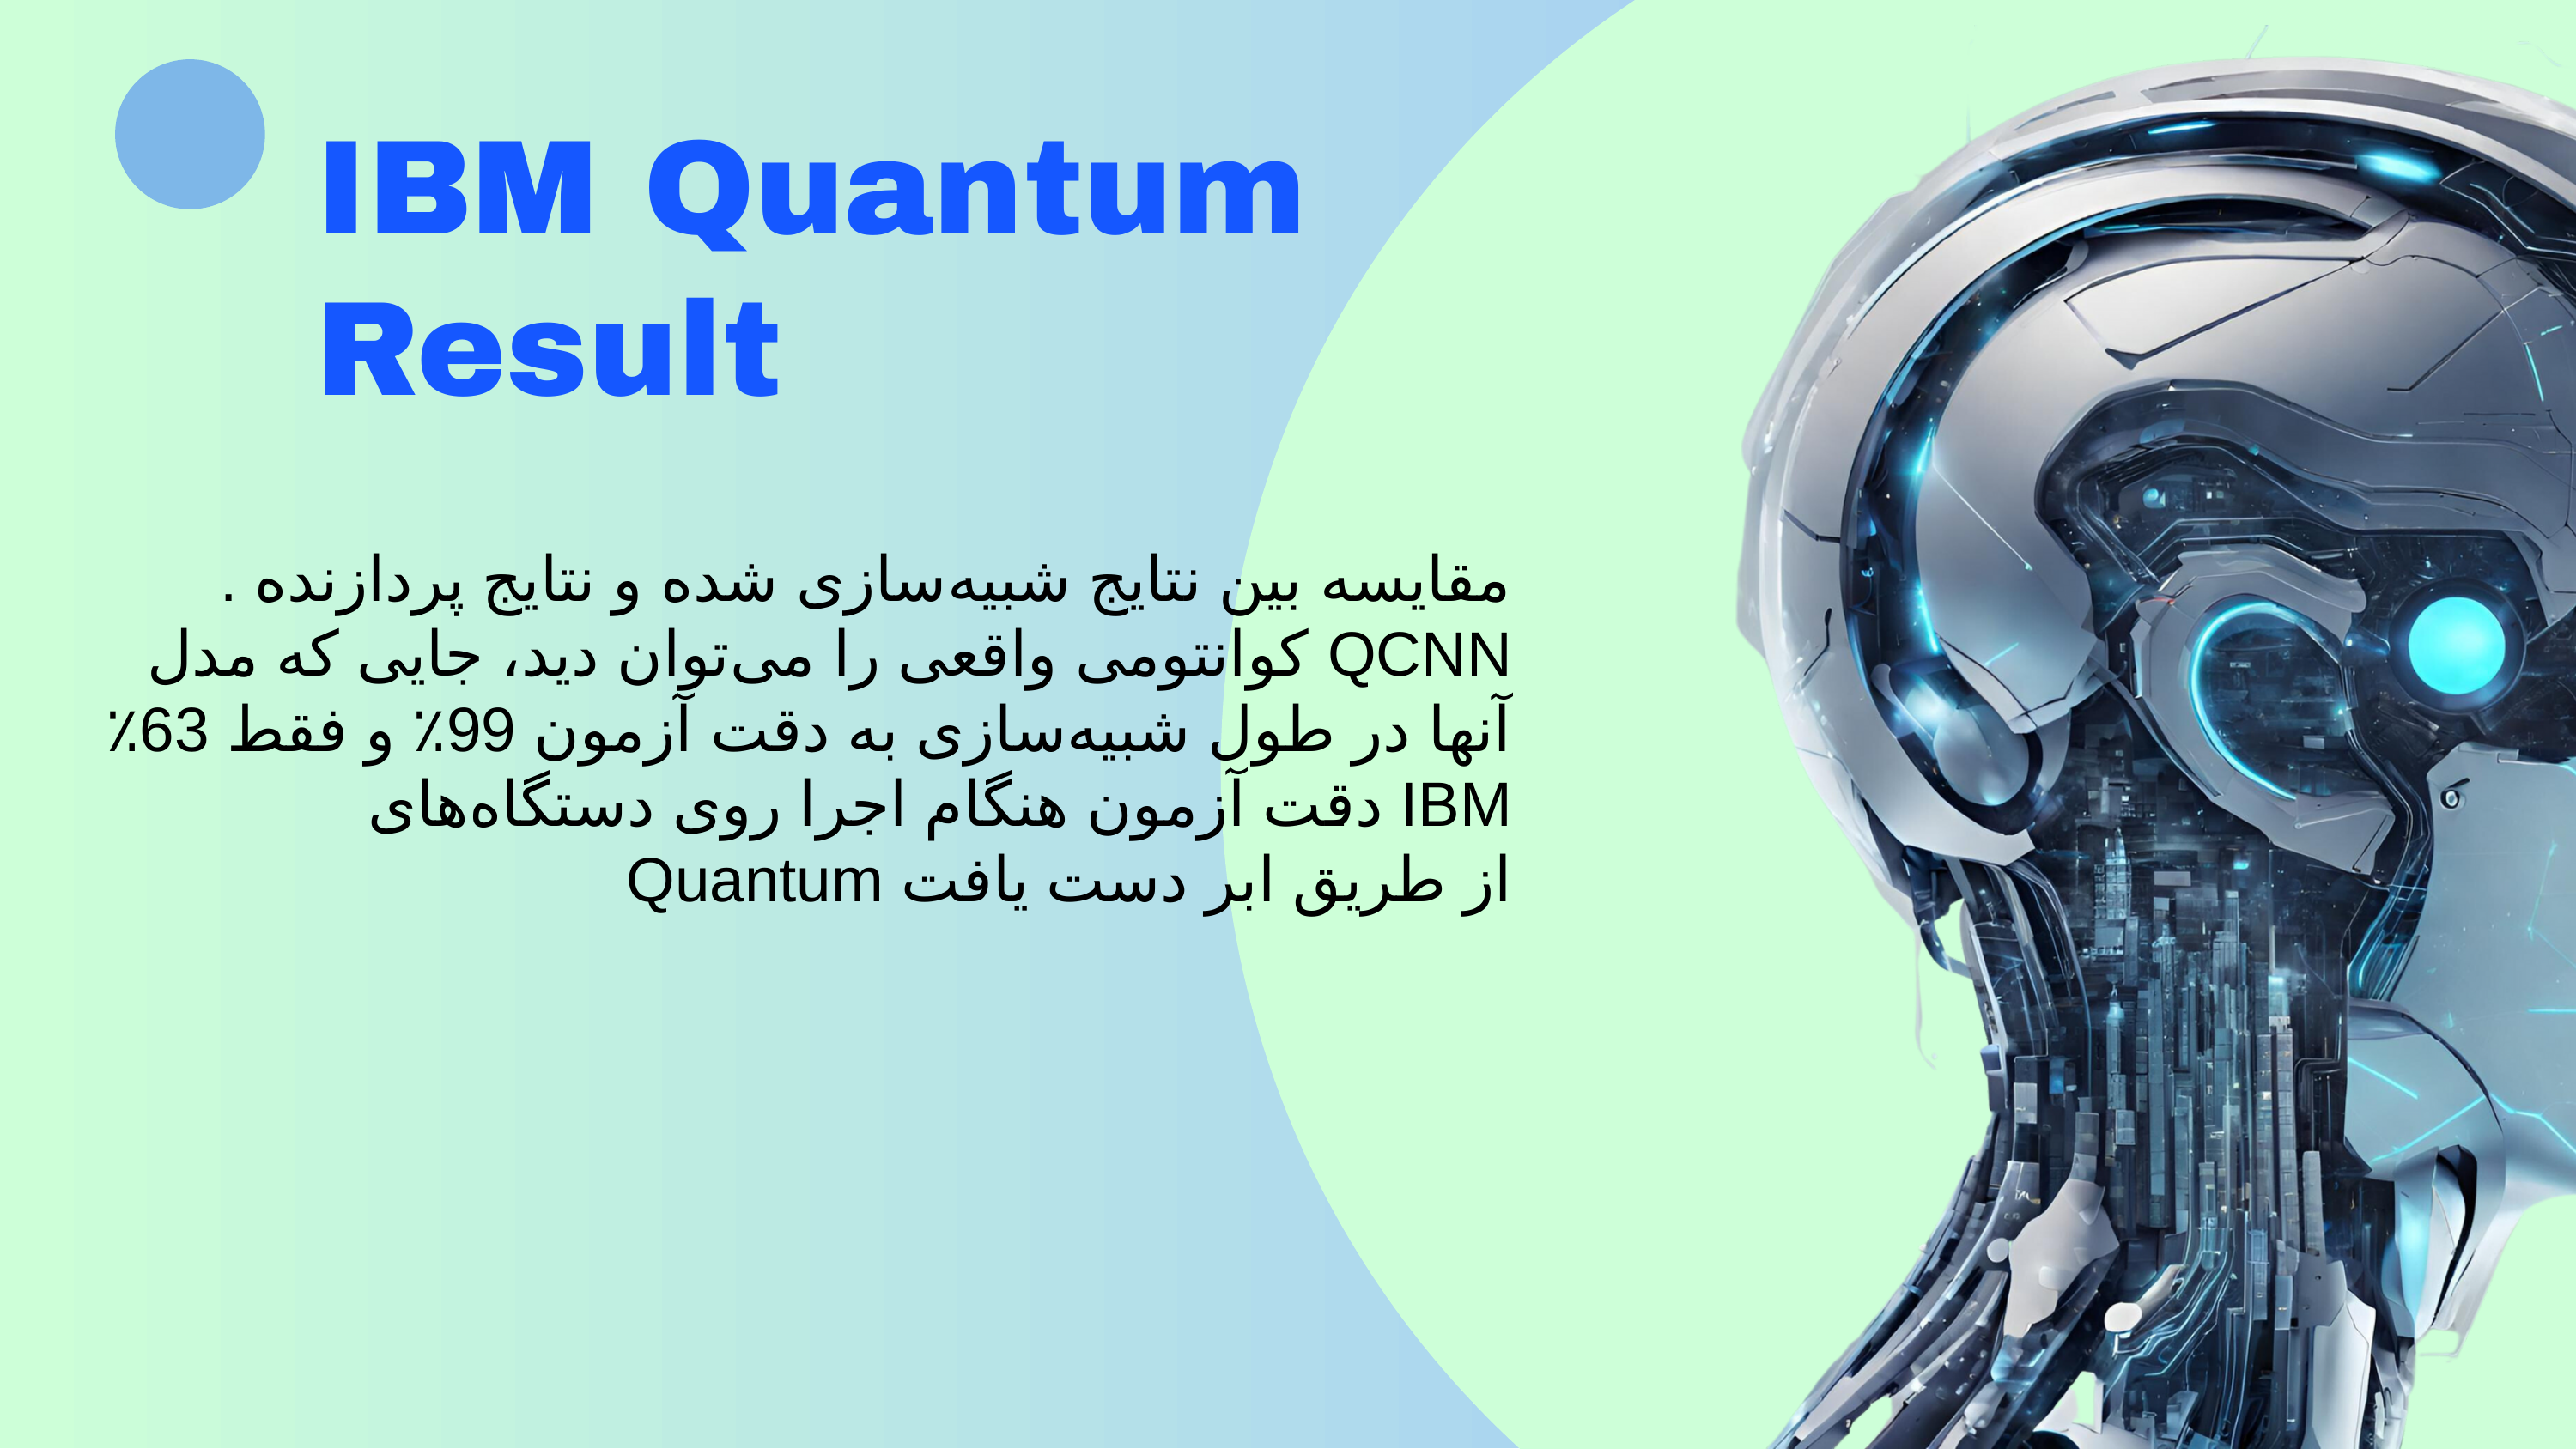

IBM Quantum Result
. مقایسه بین نتایج شبیه‌سازی شده و نتایج پردازنده کوانتومی واقعی را می‌توان دید، جایی که مدل QCNN آنها در طول شبیه‌سازی به دقت آزمون 99٪ و فقط 63٪ دقت آزمون هنگام اجرا روی دستگاه‌های IBM Quantum از طریق ابر دست یافت